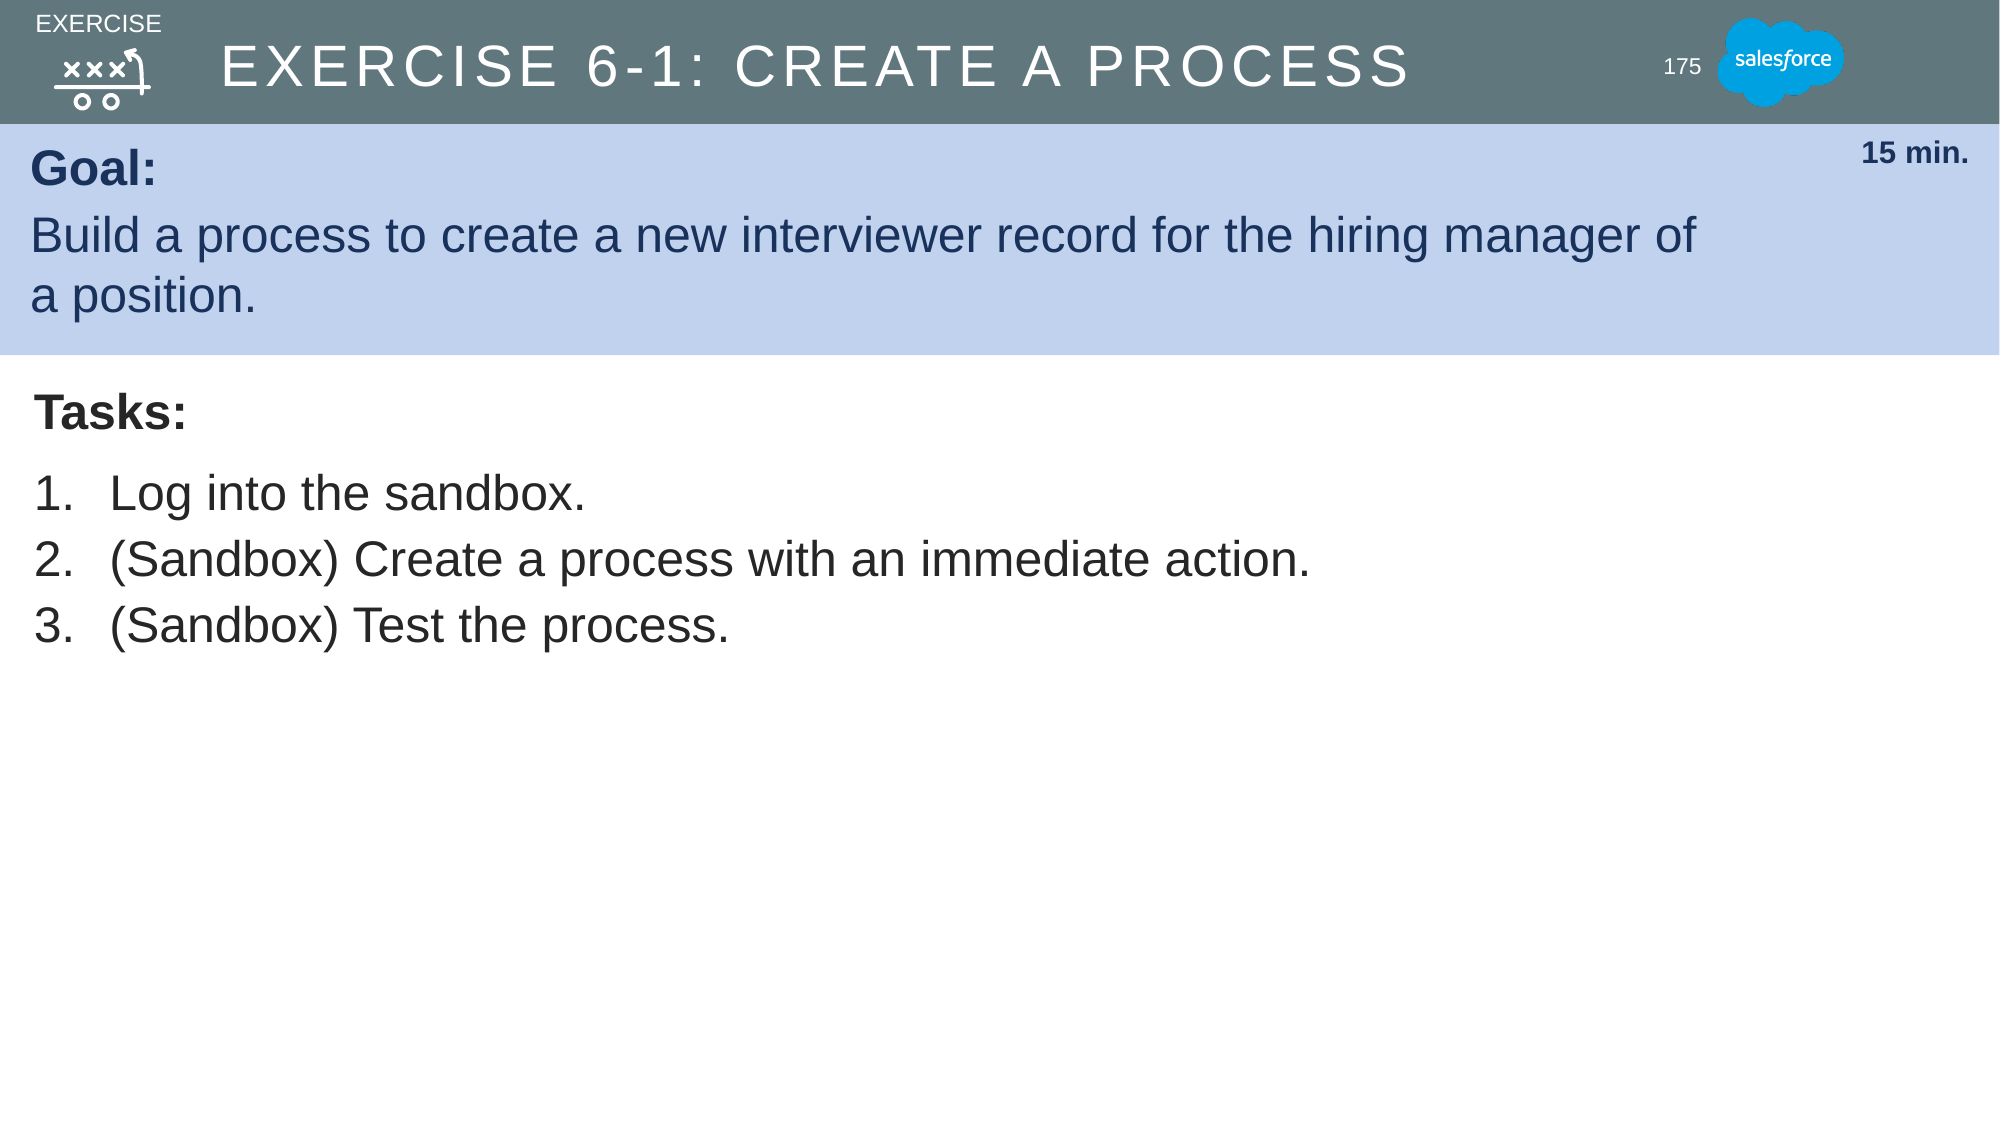

EXERCISE

# Exercise 6-1: Create a Process
175
Goal:
Build a process to create a new interviewer record for the hiring manager of
a position.
15 min.
Tasks:
Log into the sandbox.
(Sandbox) Create a process with an immediate action.
(Sandbox) Test the process.